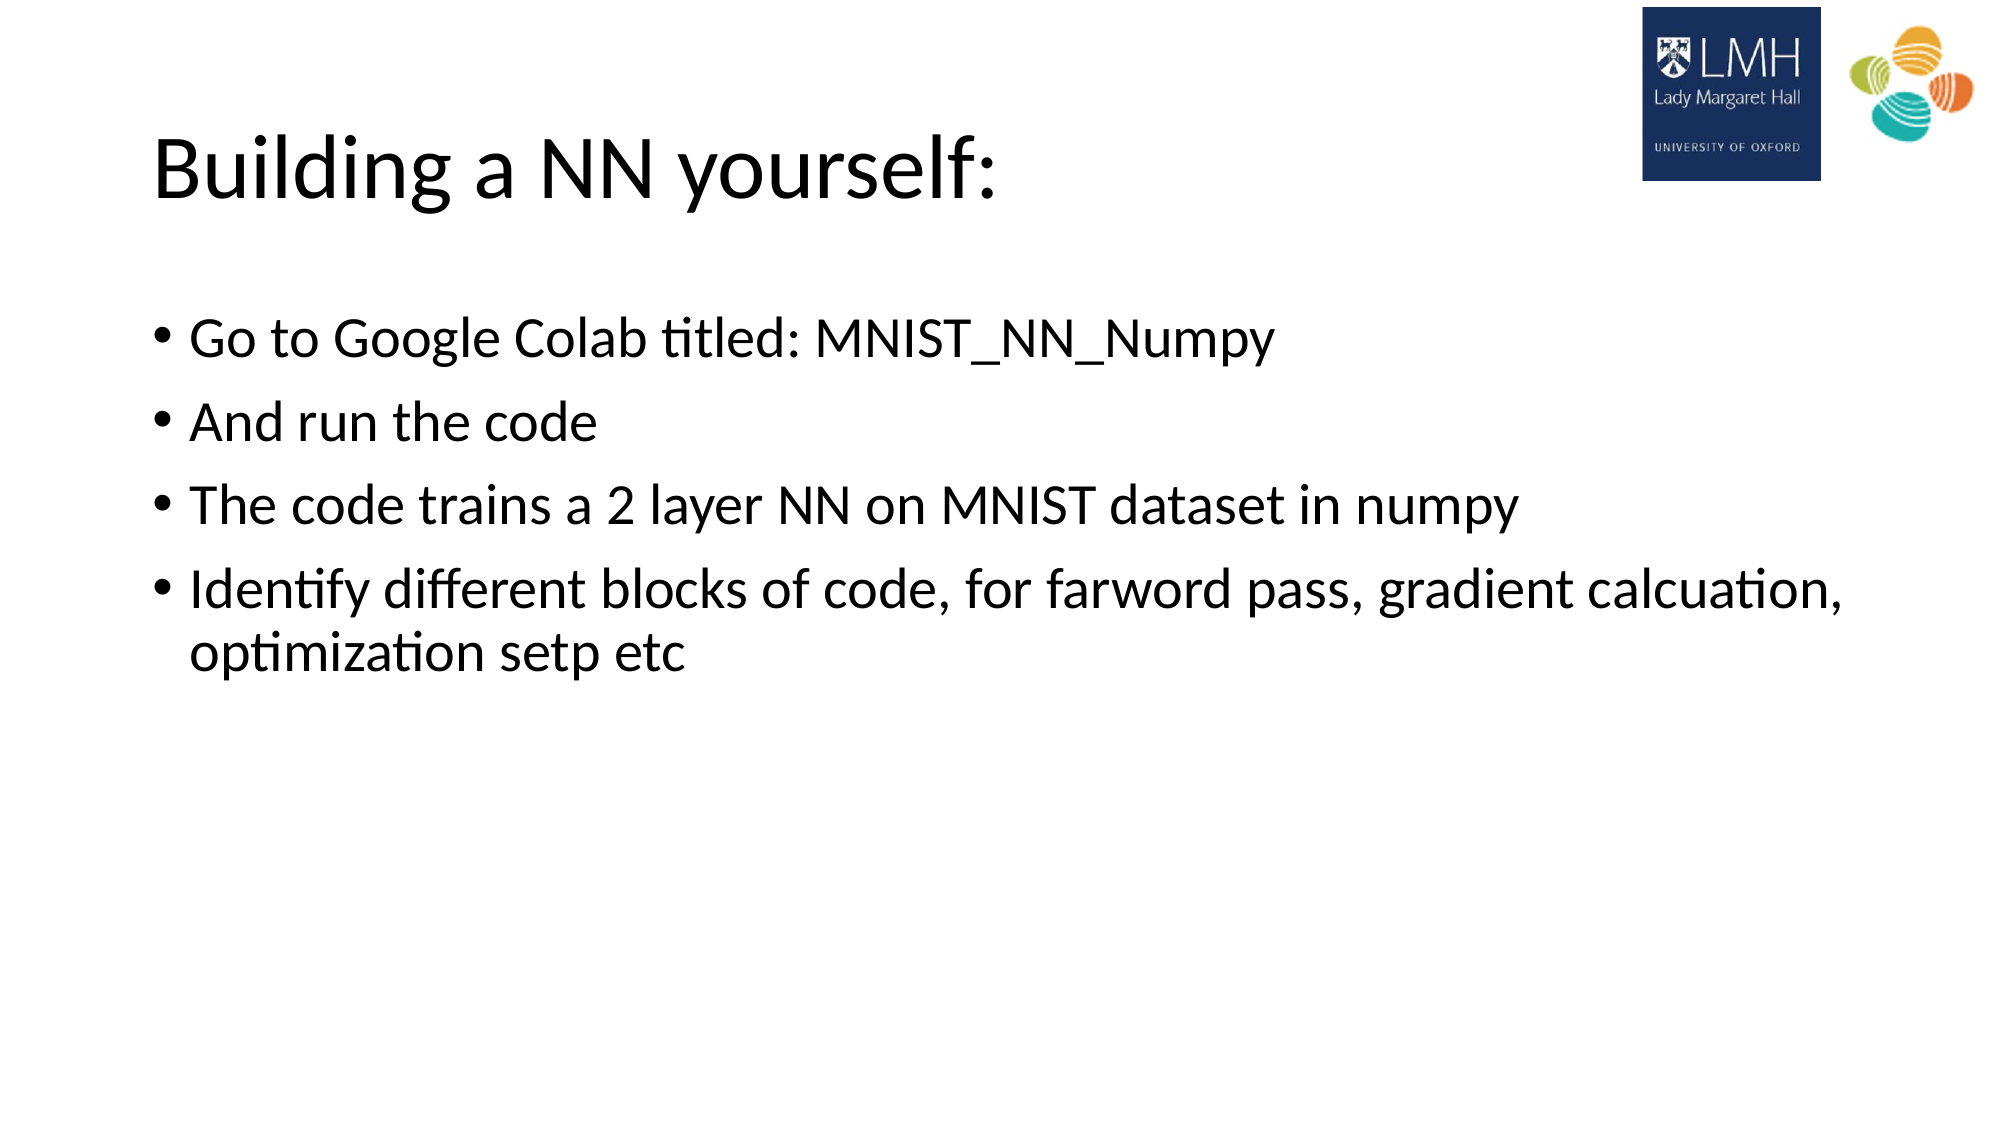

# Building a NN yourself:
Go to Google Colab titled: MNIST_NN_Numpy
And run the code
The code trains a 2 layer NN on MNIST dataset in numpy
Identify different blocks of code, for farword pass, gradient calcuation, optimization setp etc